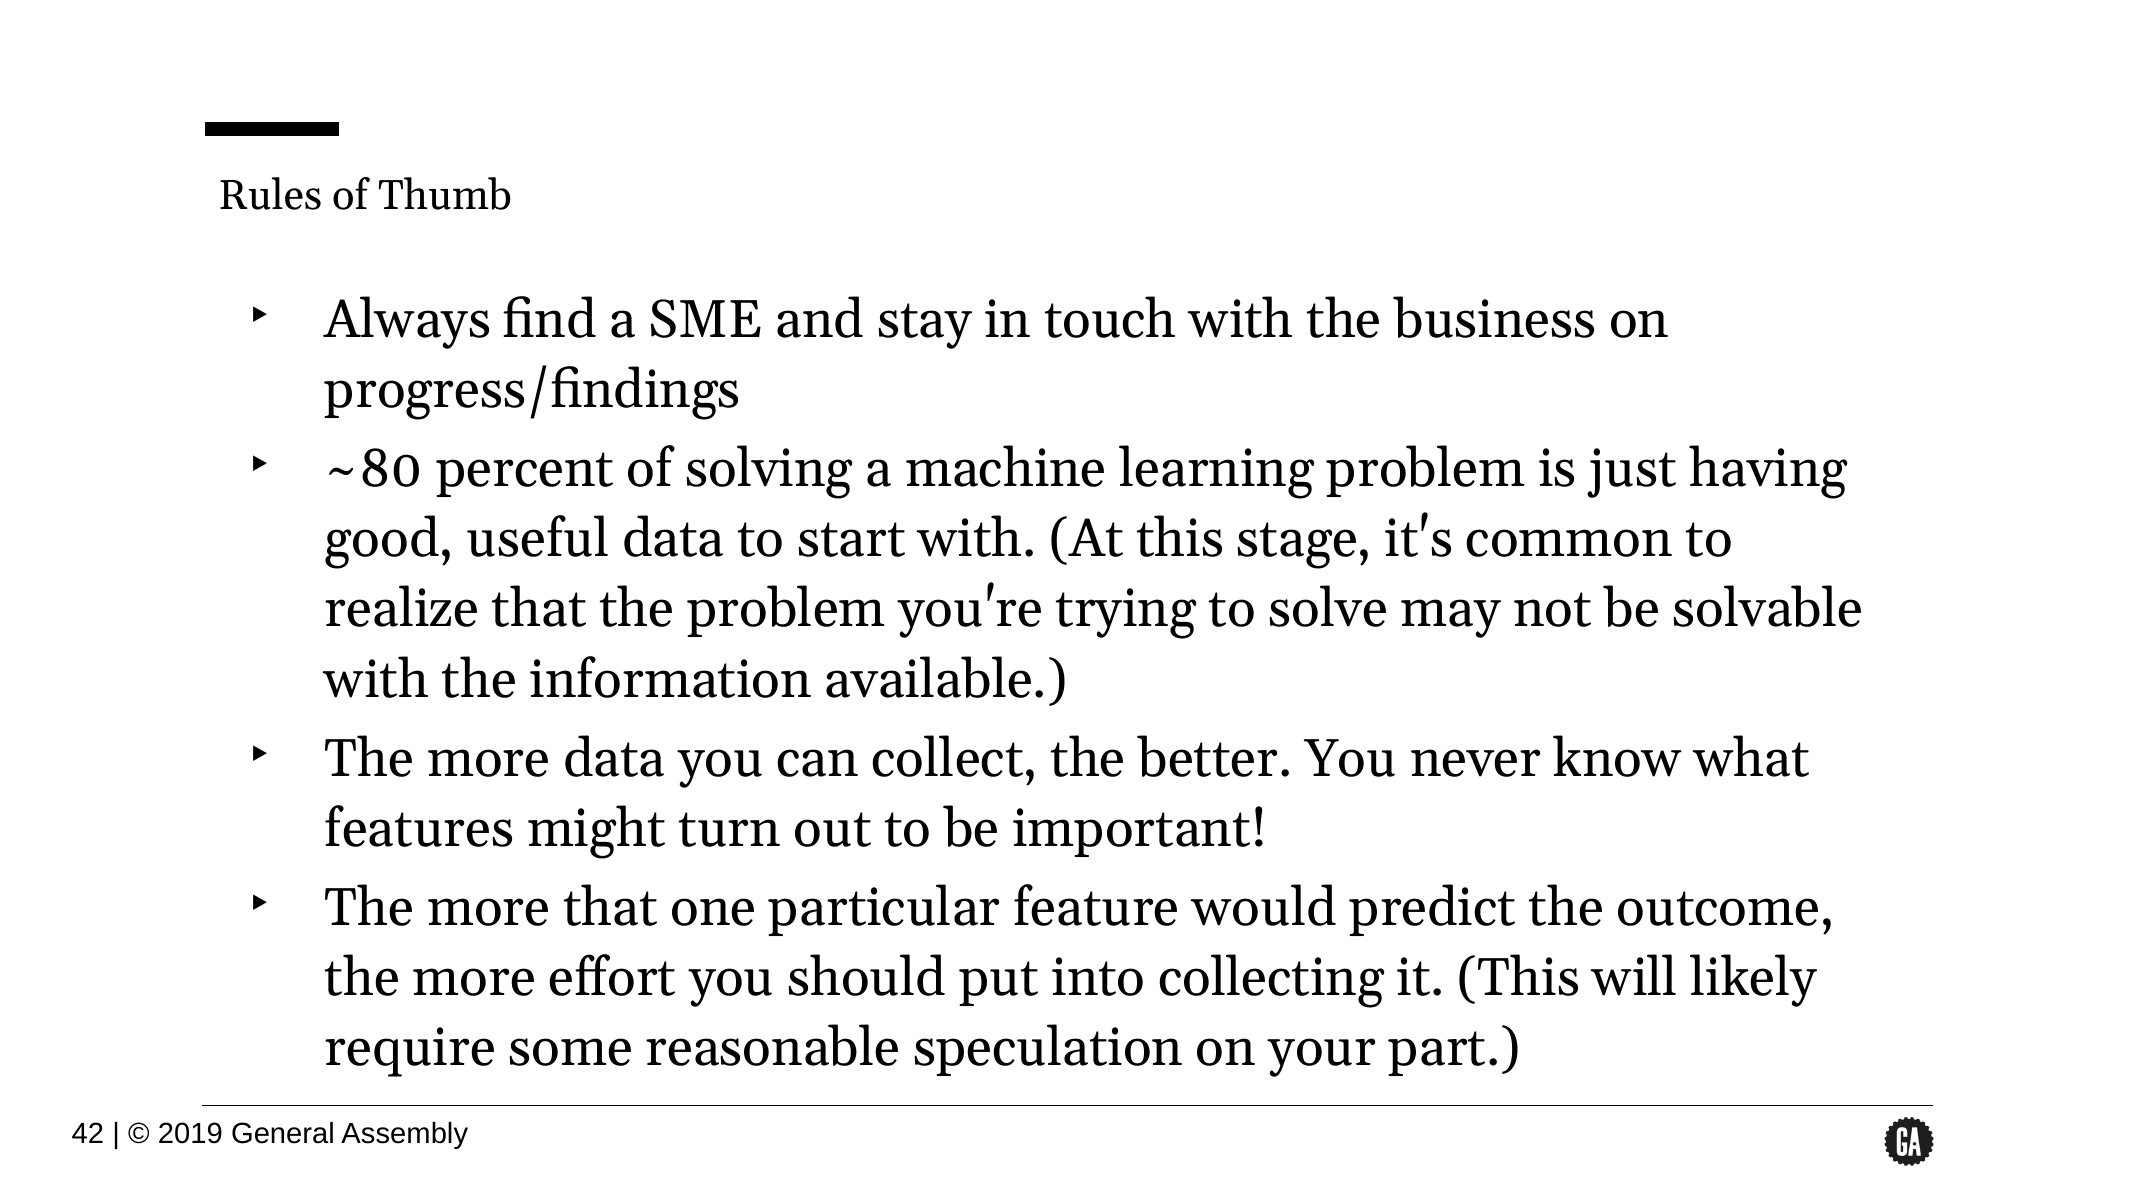

Rules of Thumb
Always find a SME and stay in touch with the business on progress/findings
~80 percent of solving a machine learning problem is just having good, useful data to start with. (At this stage, it's common to realize that the problem you're trying to solve may not be solvable with the information available.)
The more data you can collect, the better. You never know what features might turn out to be important!
The more that one particular feature would predict the outcome, the more effort you should put into collecting it. (This will likely require some reasonable speculation on your part.)